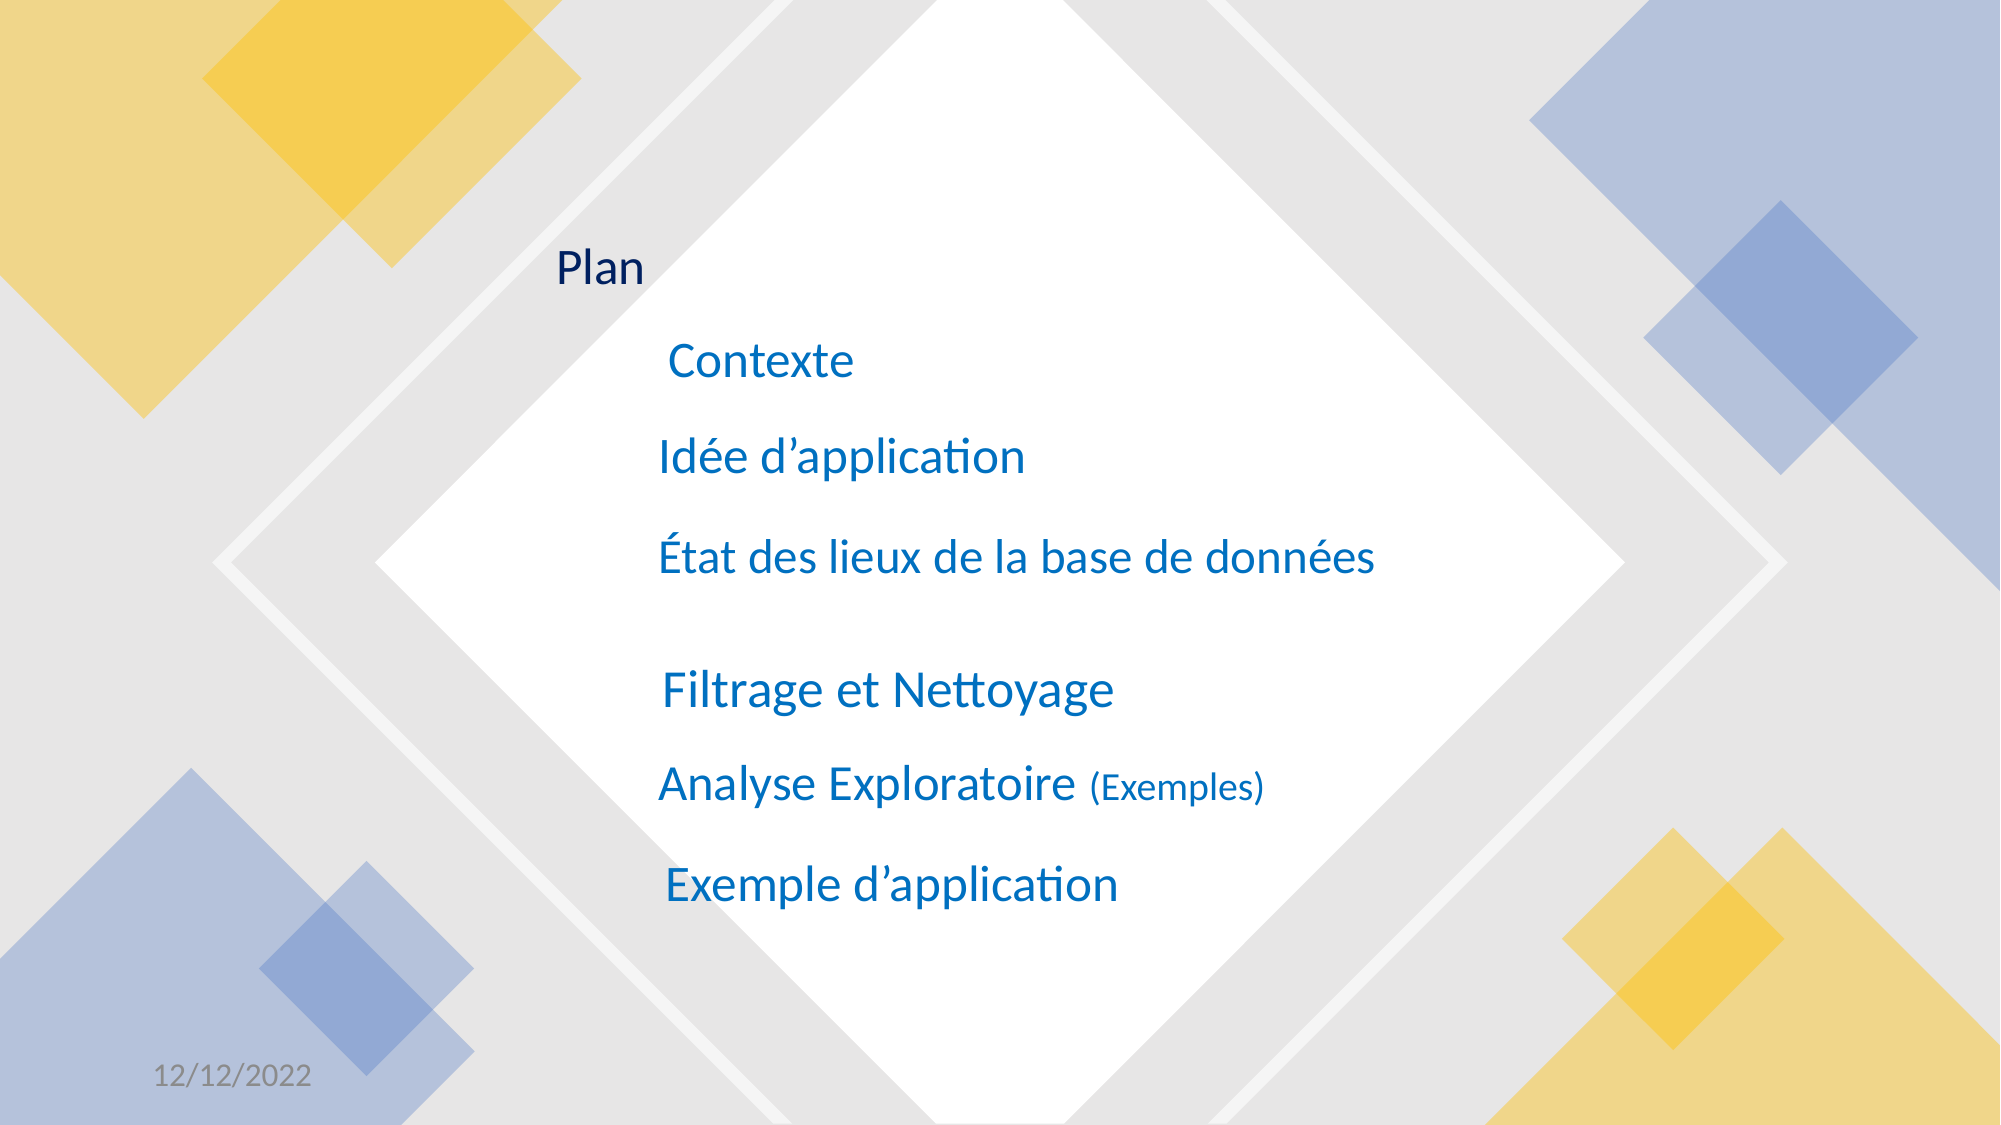

Plan

Contexte
Idée d’application
État des lieux de la base de données
Filtrage et Nettoyage
Analyse Exploratoire (Exemples)
Exemple d’application

12/12/2022
Présenté par Mr Dai TENSAOUT